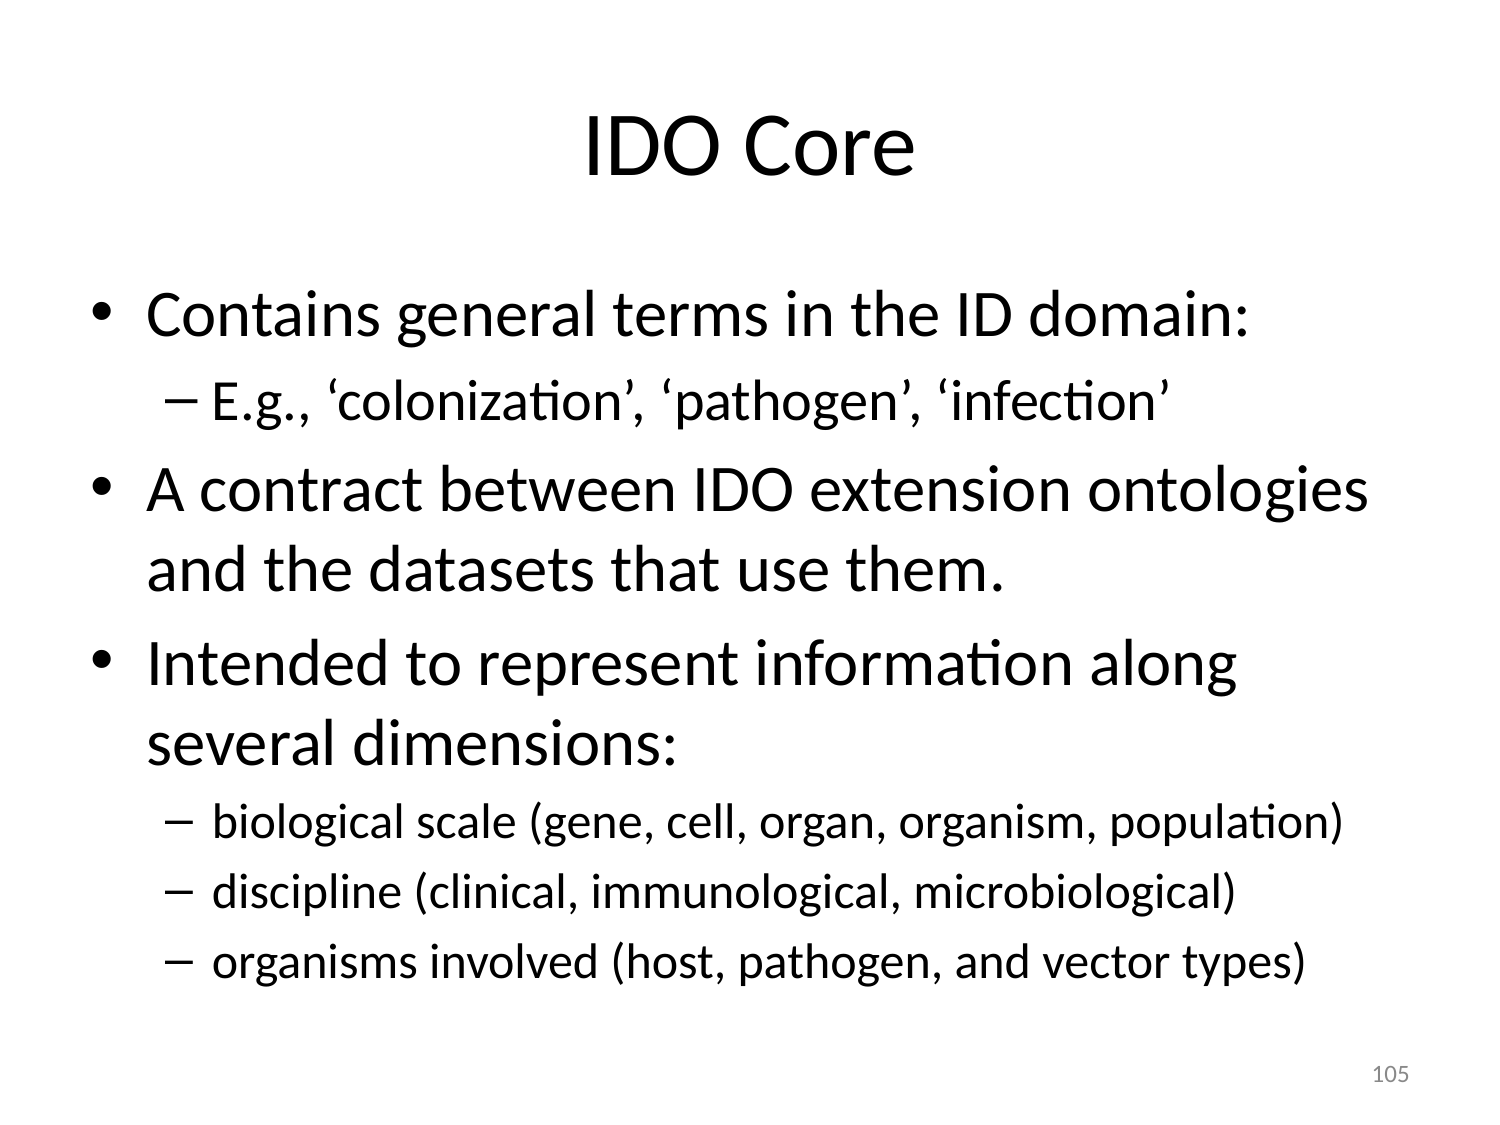

# IDO Core
Contains general terms in the ID domain:
E.g., ‘colonization’, ‘pathogen’, ‘infection’
A contract between IDO extension ontologies and the datasets that use them.
Intended to represent information along several dimensions:
biological scale (gene, cell, organ, organism, population)
discipline (clinical, immunological, microbiological)
organisms involved (host, pathogen, and vector types)
105